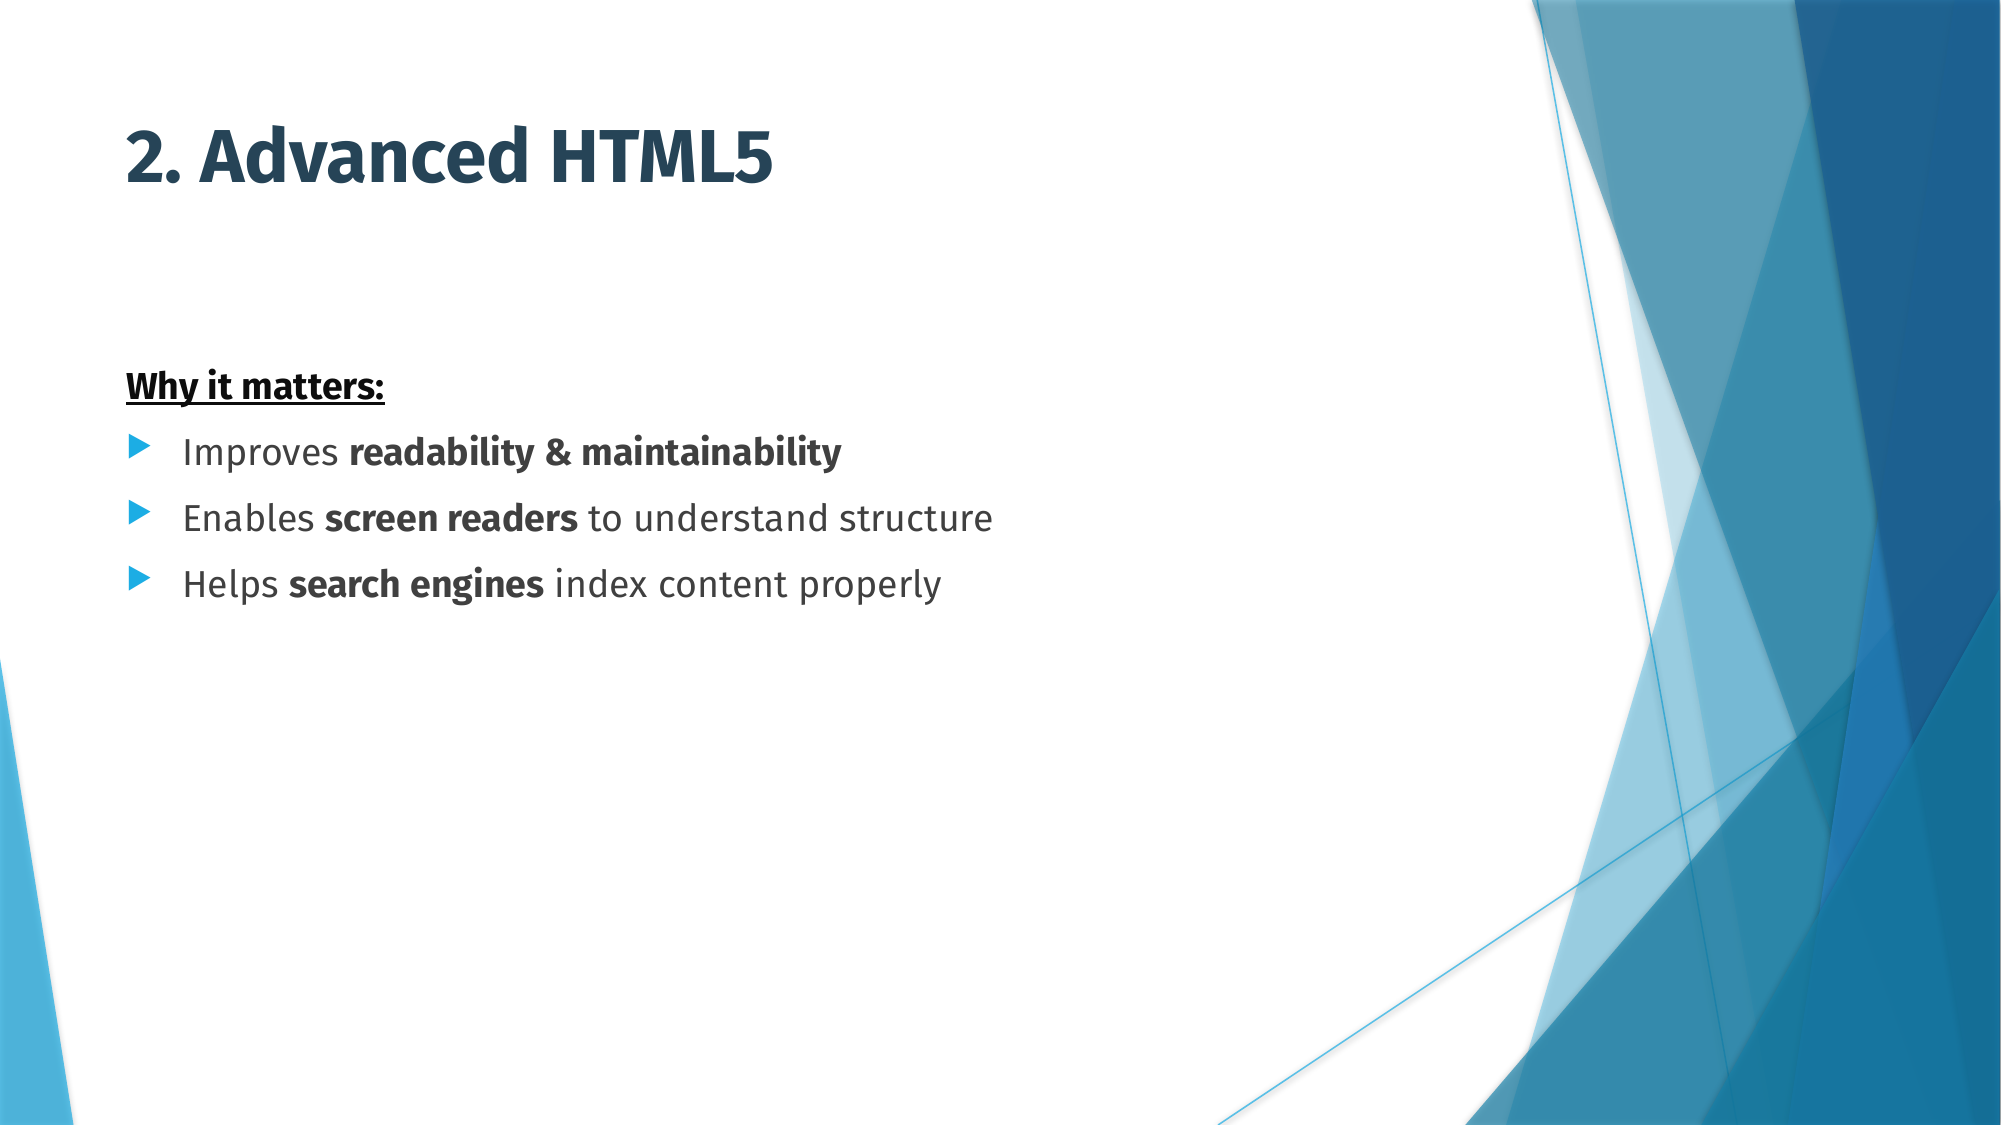

# 2. Advanced HTML5
Why it matters:
Improves readability & maintainability
Enables screen readers to understand structure
Helps search engines index content properly